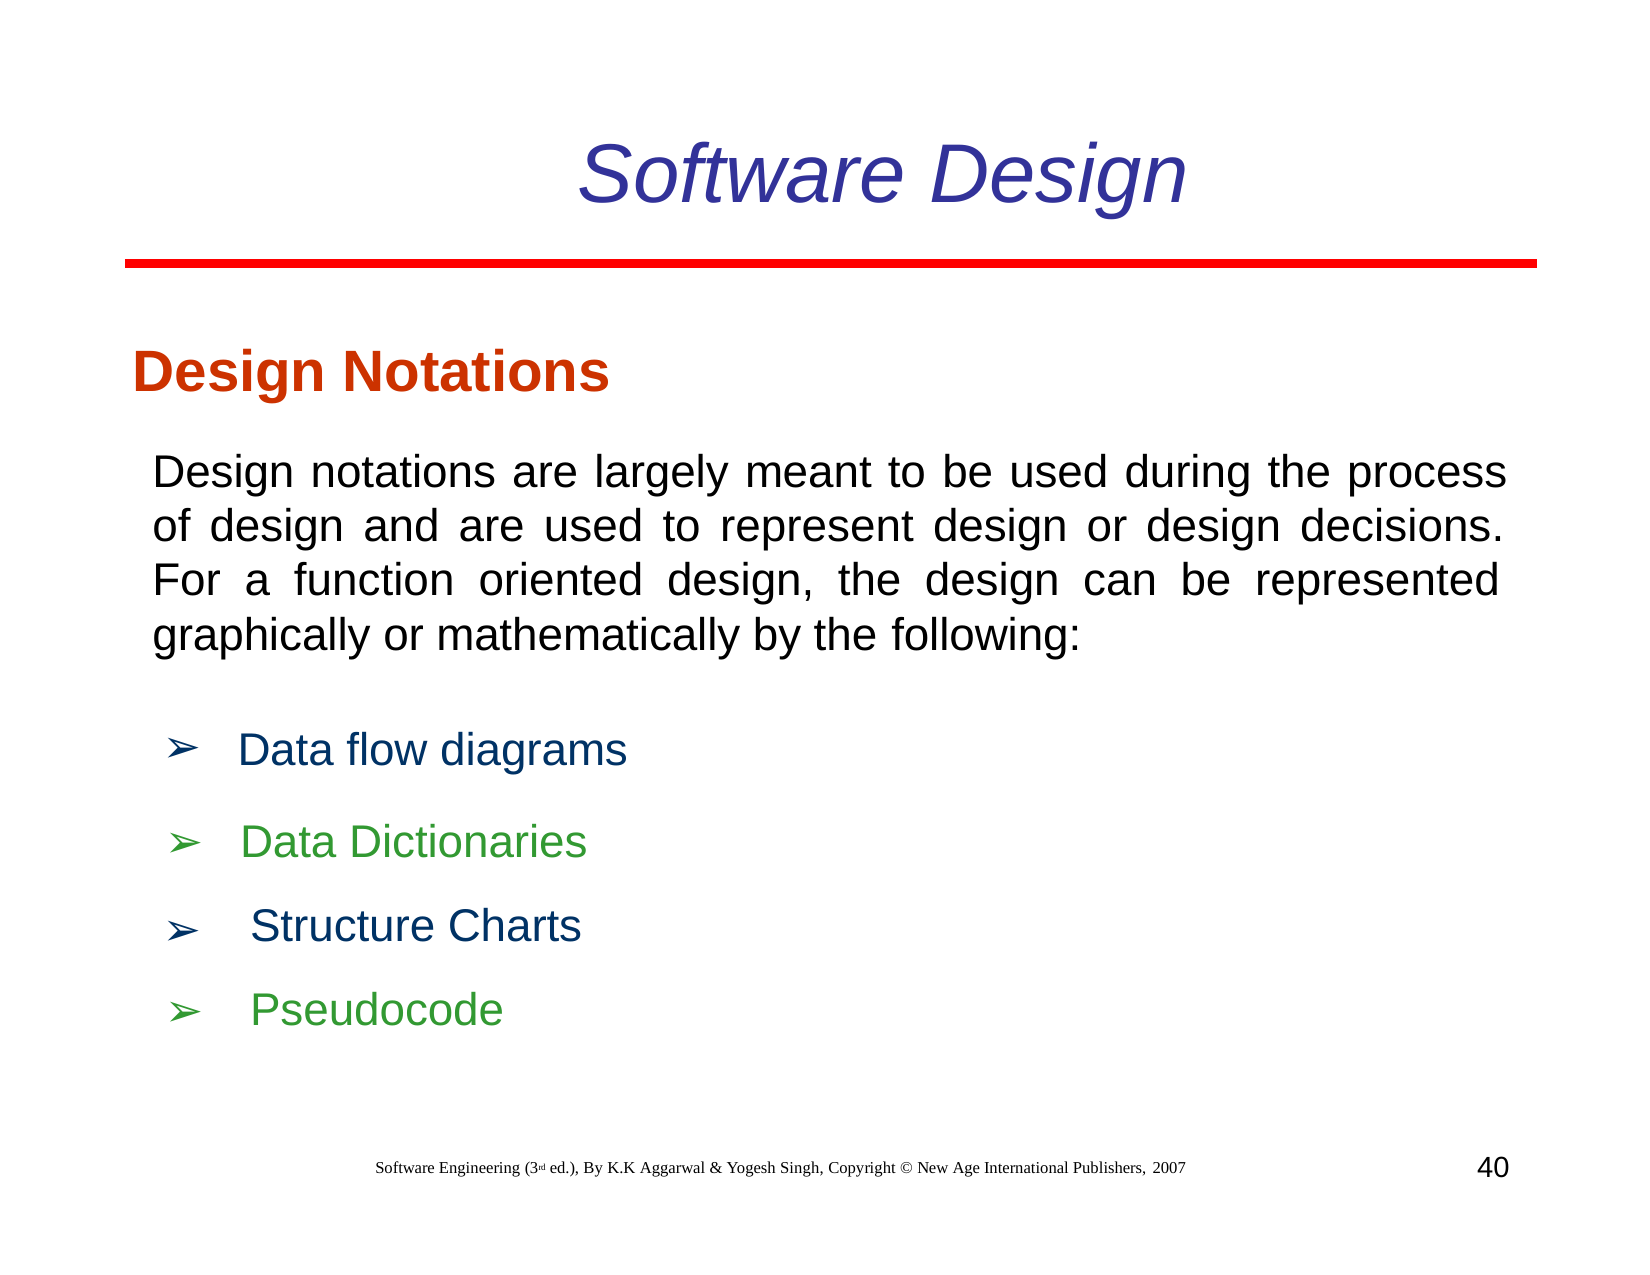

# Software Design

Design Notations
Design notations are largely meant to be used during the process  of design and are used to represent design or design decisions.  For a function oriented design, the design can be represented  graphically or mathematically by the following:
Data flow diagrams
➢
➢
➢
Data Dictionaries  Structure Charts  Pseudocode
40
Software Engineering (3rd  ed.), By K.K Aggarwal & Yogesh Singh, Copyright © New Age International Publishers, 2007